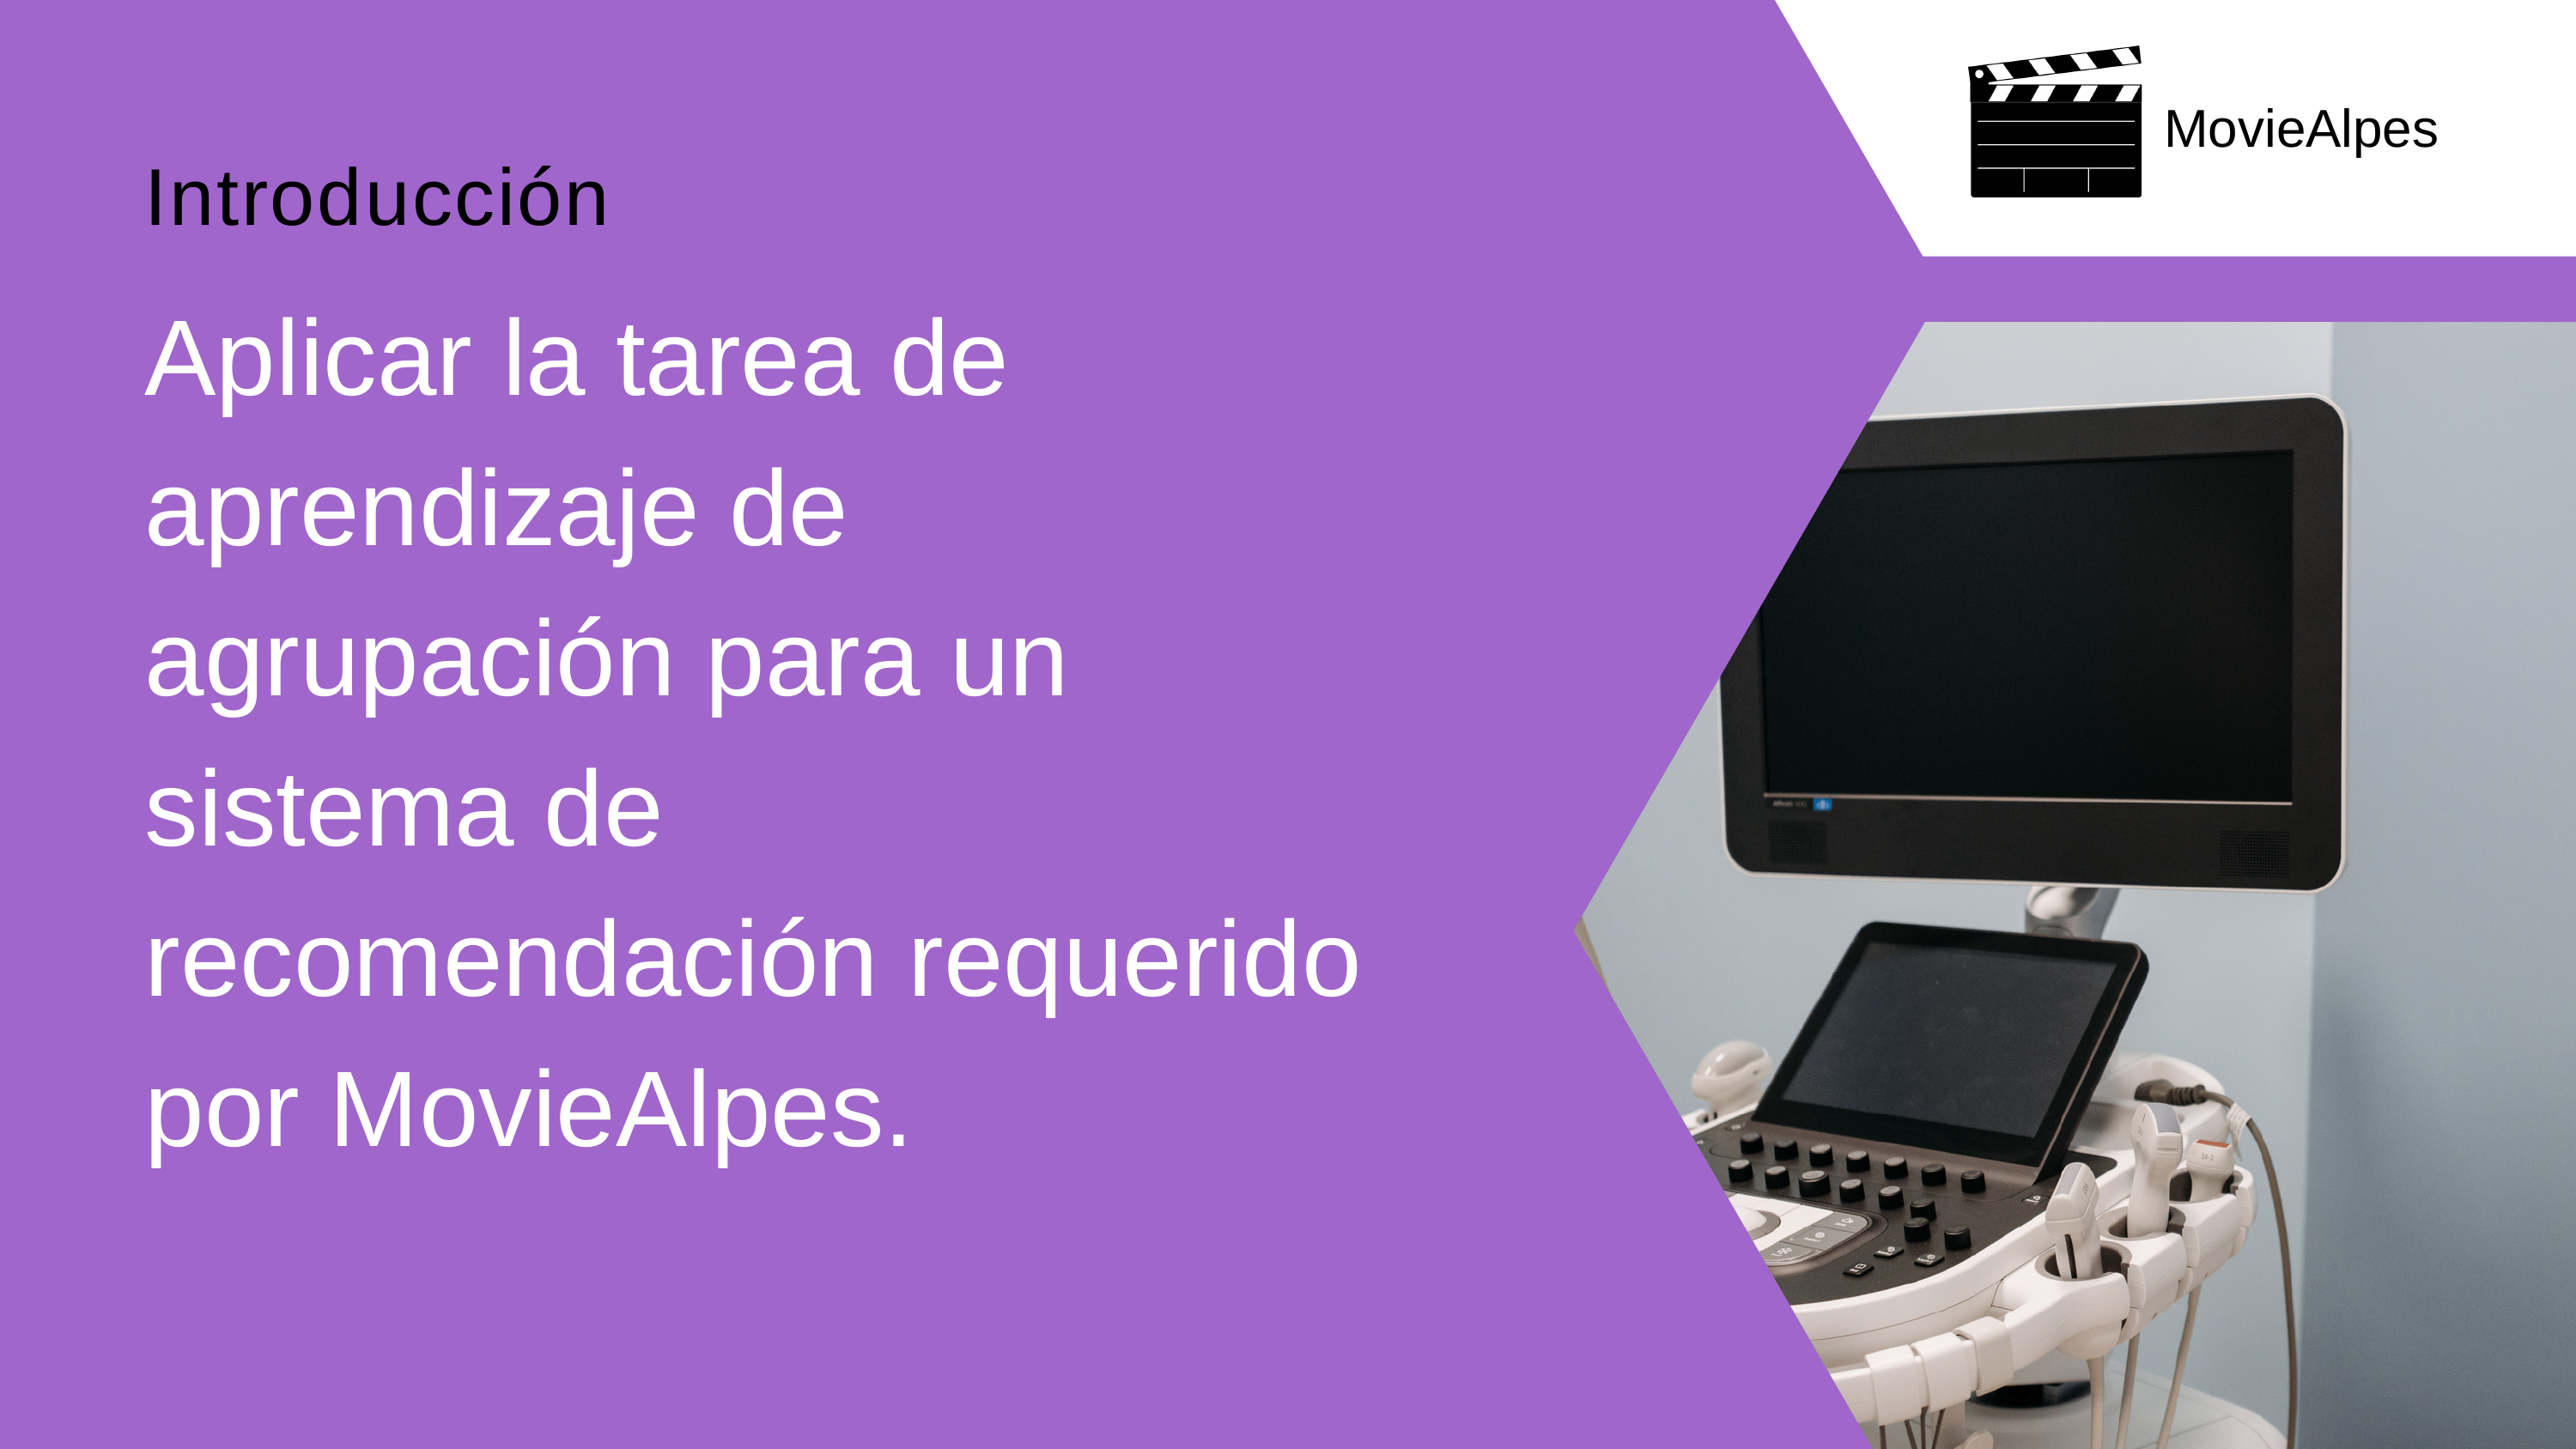

MovieAlpes
Introducción
Aplicar la tarea de aprendizaje de agrupación para un sistema de recomendación requerido por MovieAlpes.